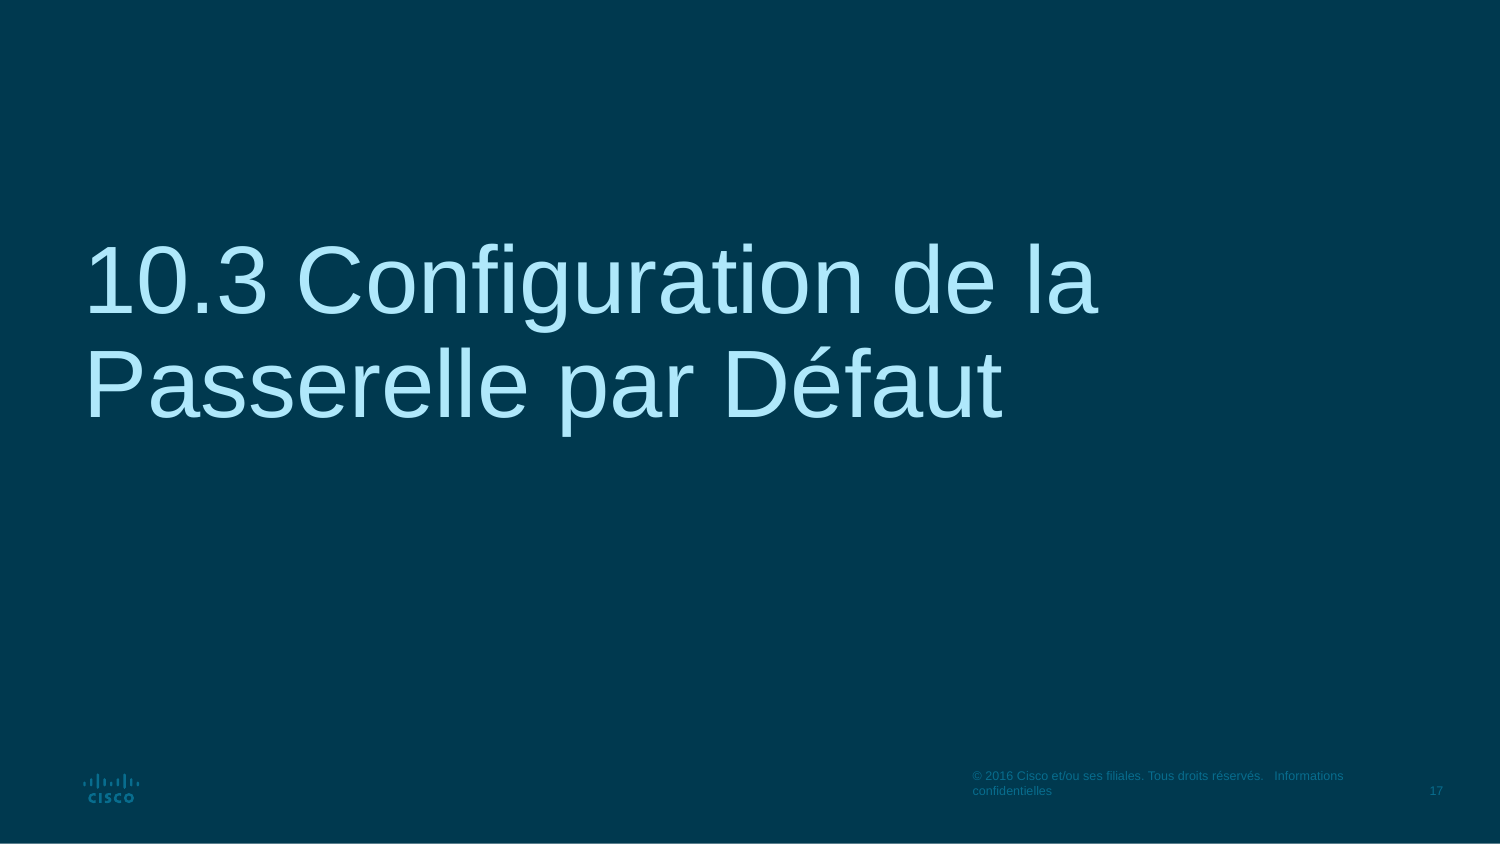

# 10.3 Configuration de la Passerelle par Défaut